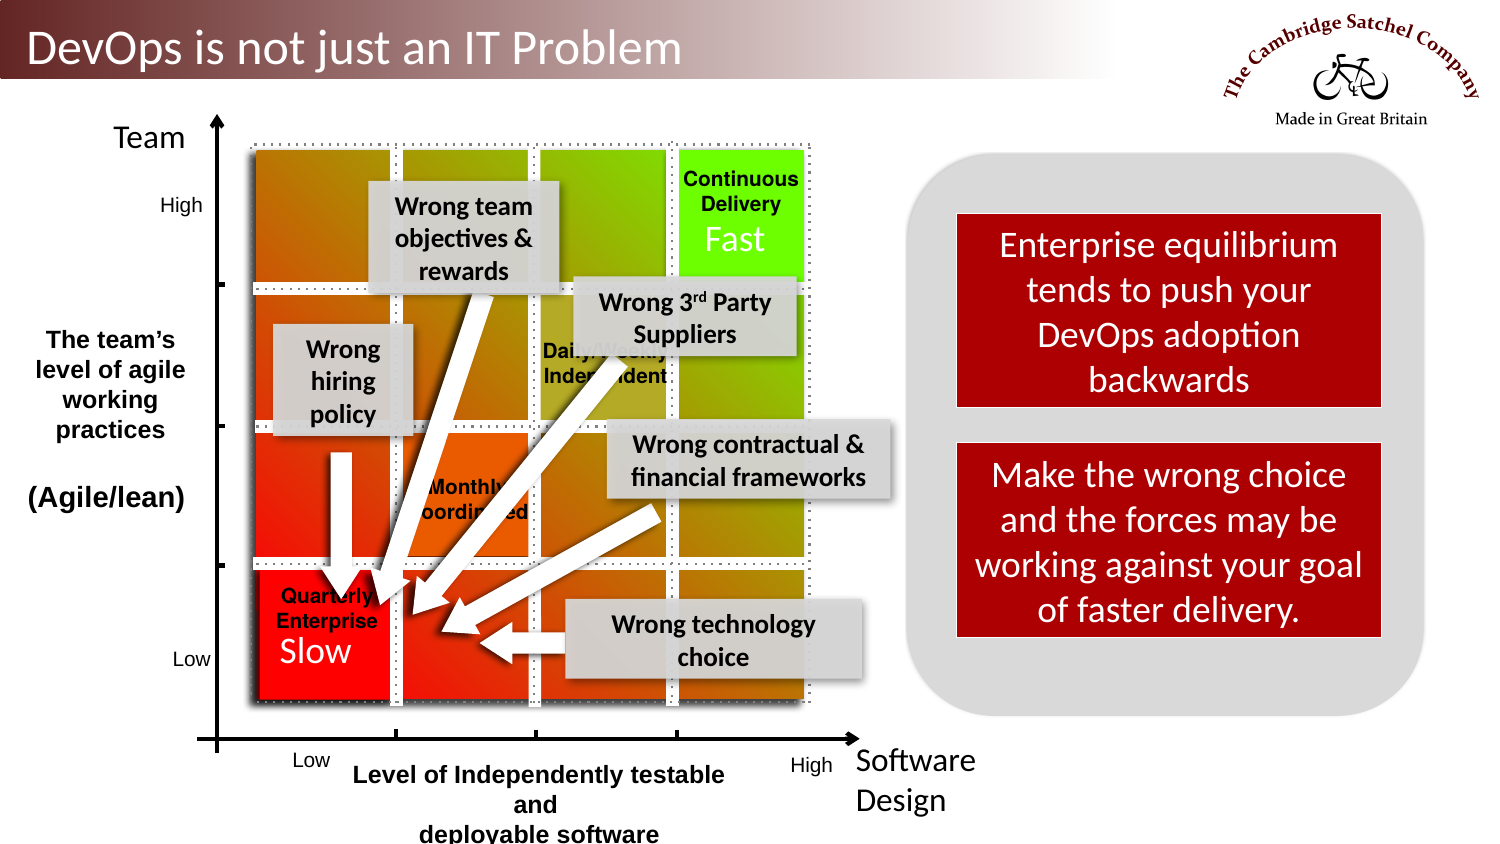

DevOps is not just an IT Problem
Wrong team objectives & rewards

Enterprise equilibrium tends to push your DevOps adoption backwards
Wrong 3rd Party Suppliers

Wrong hiring policy

Wrong contractual & financial frameworks

Make the wrong choice and the forces may be working against your goal of faster delivery.
Wrong technology choice